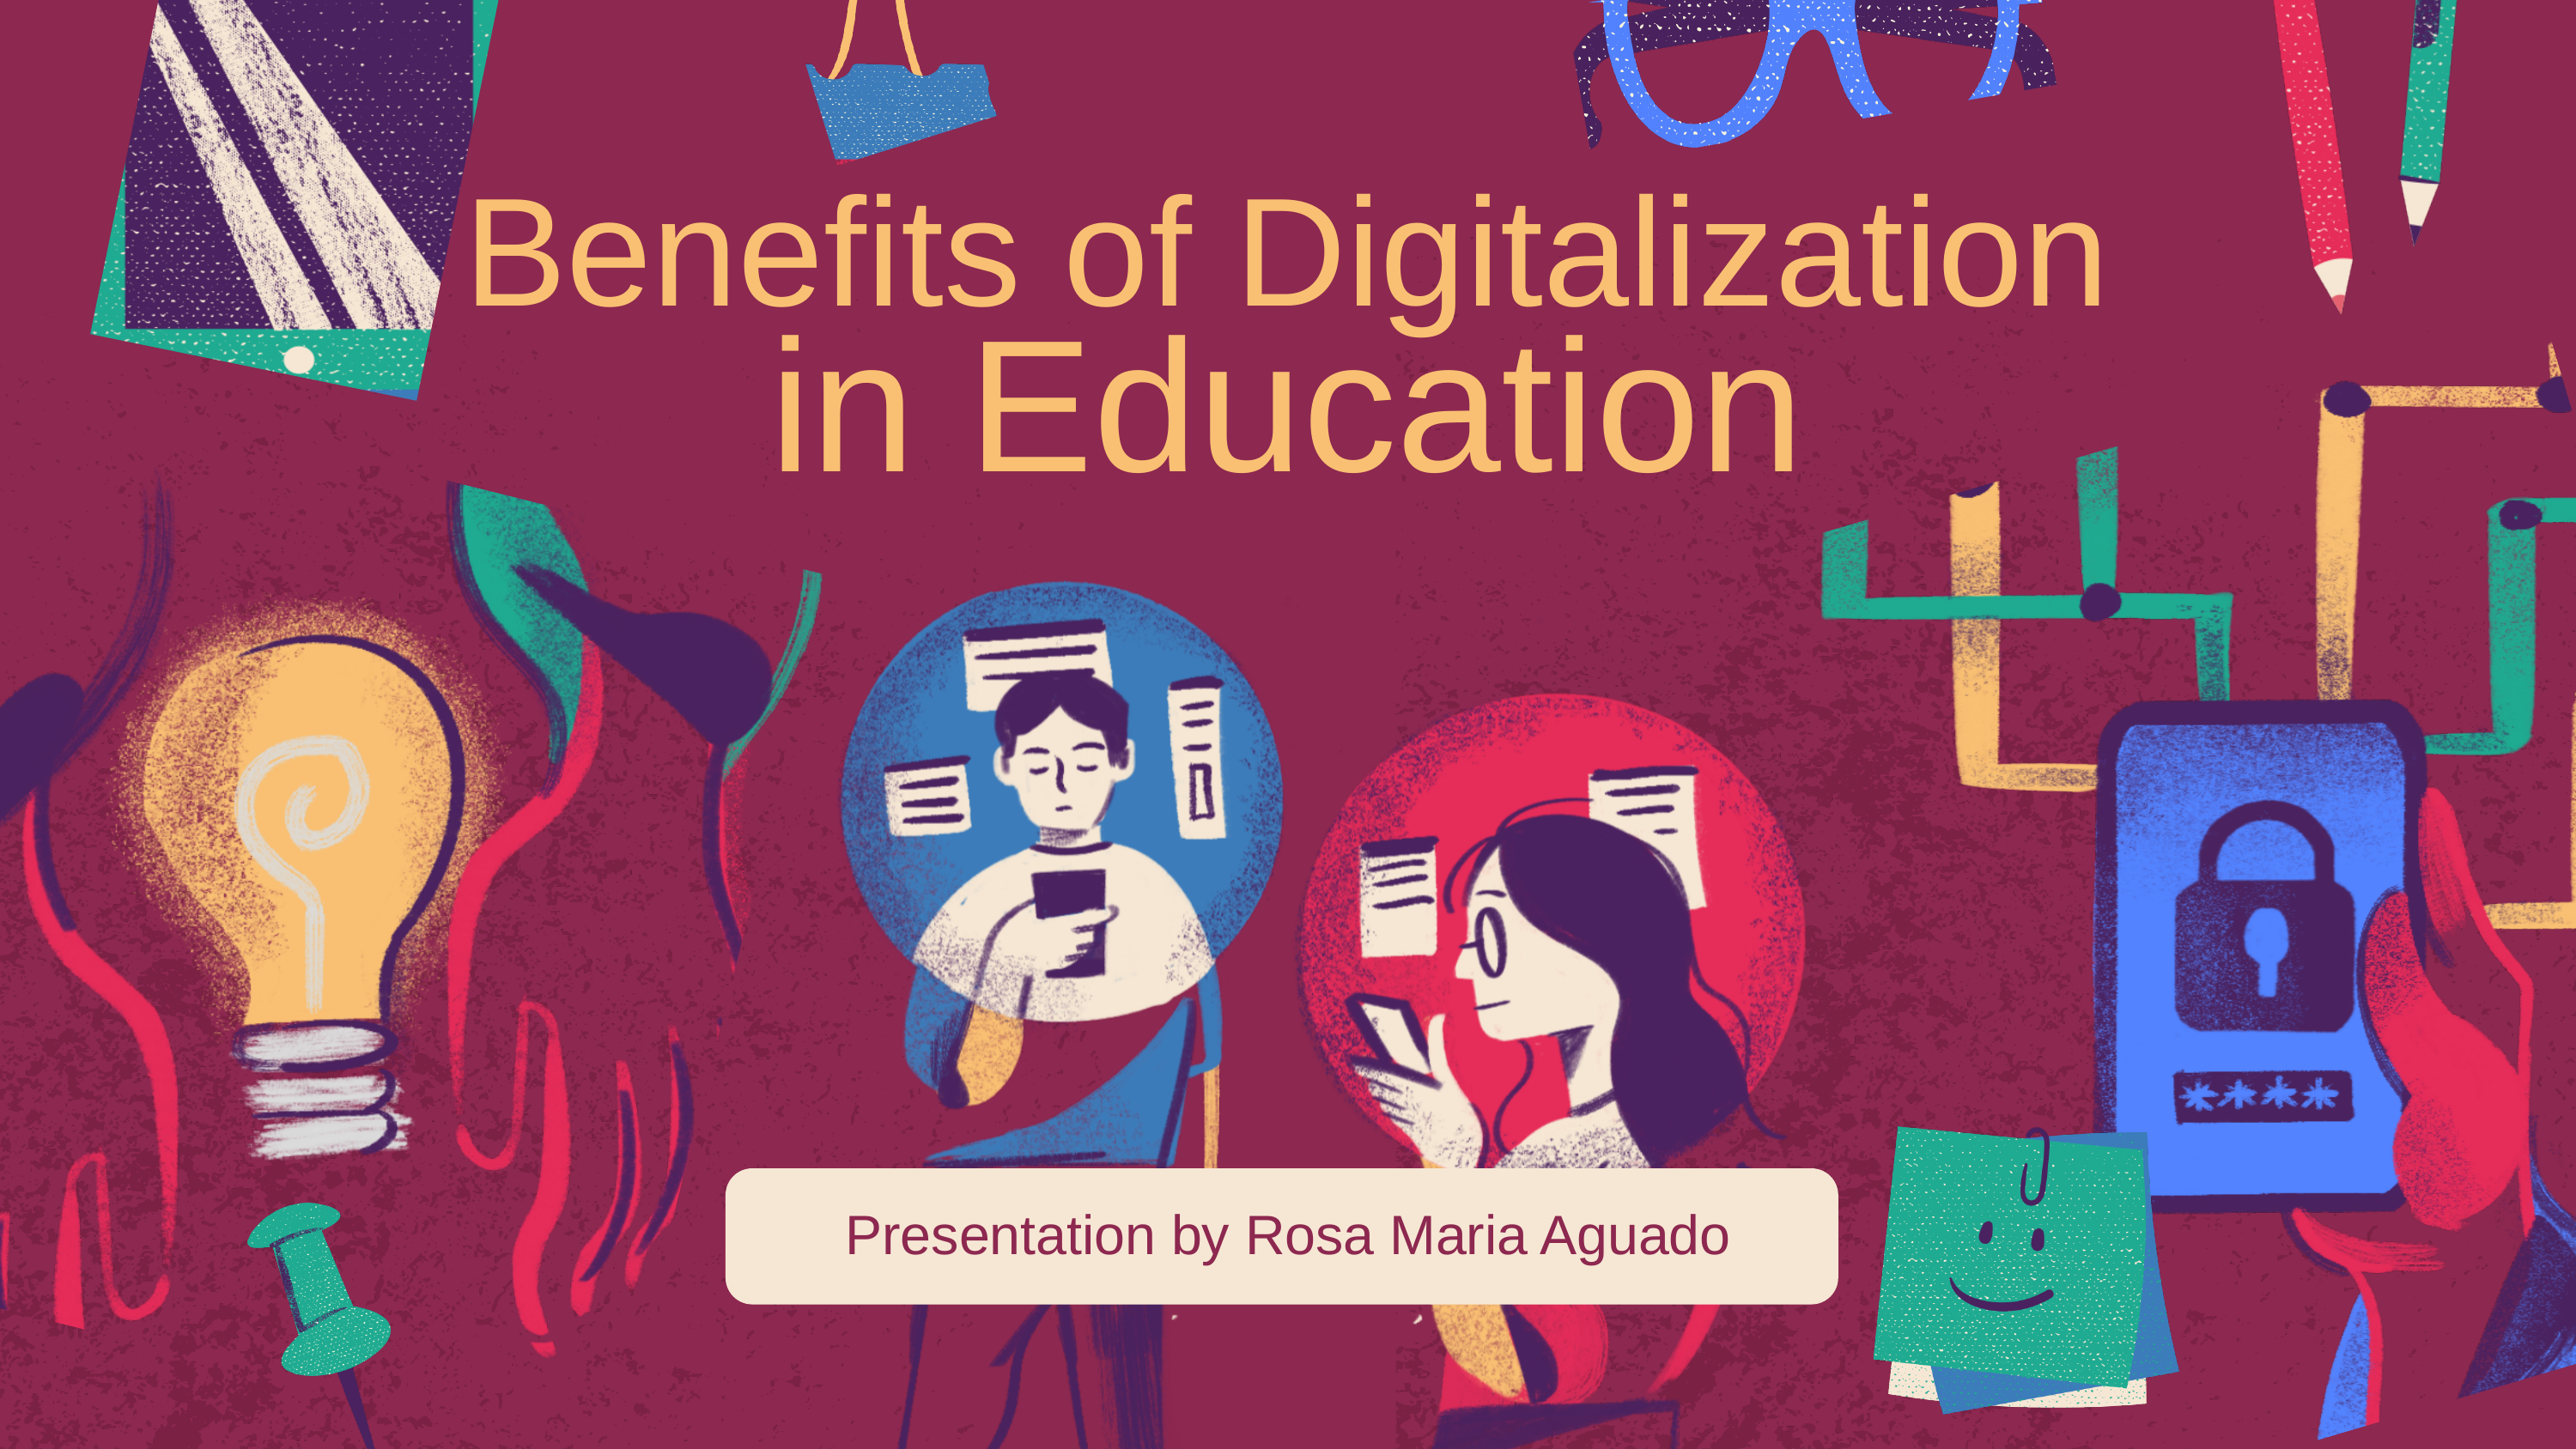

Benefits of Digitalization

in Education

Presentation by Rosa Maria Aguado